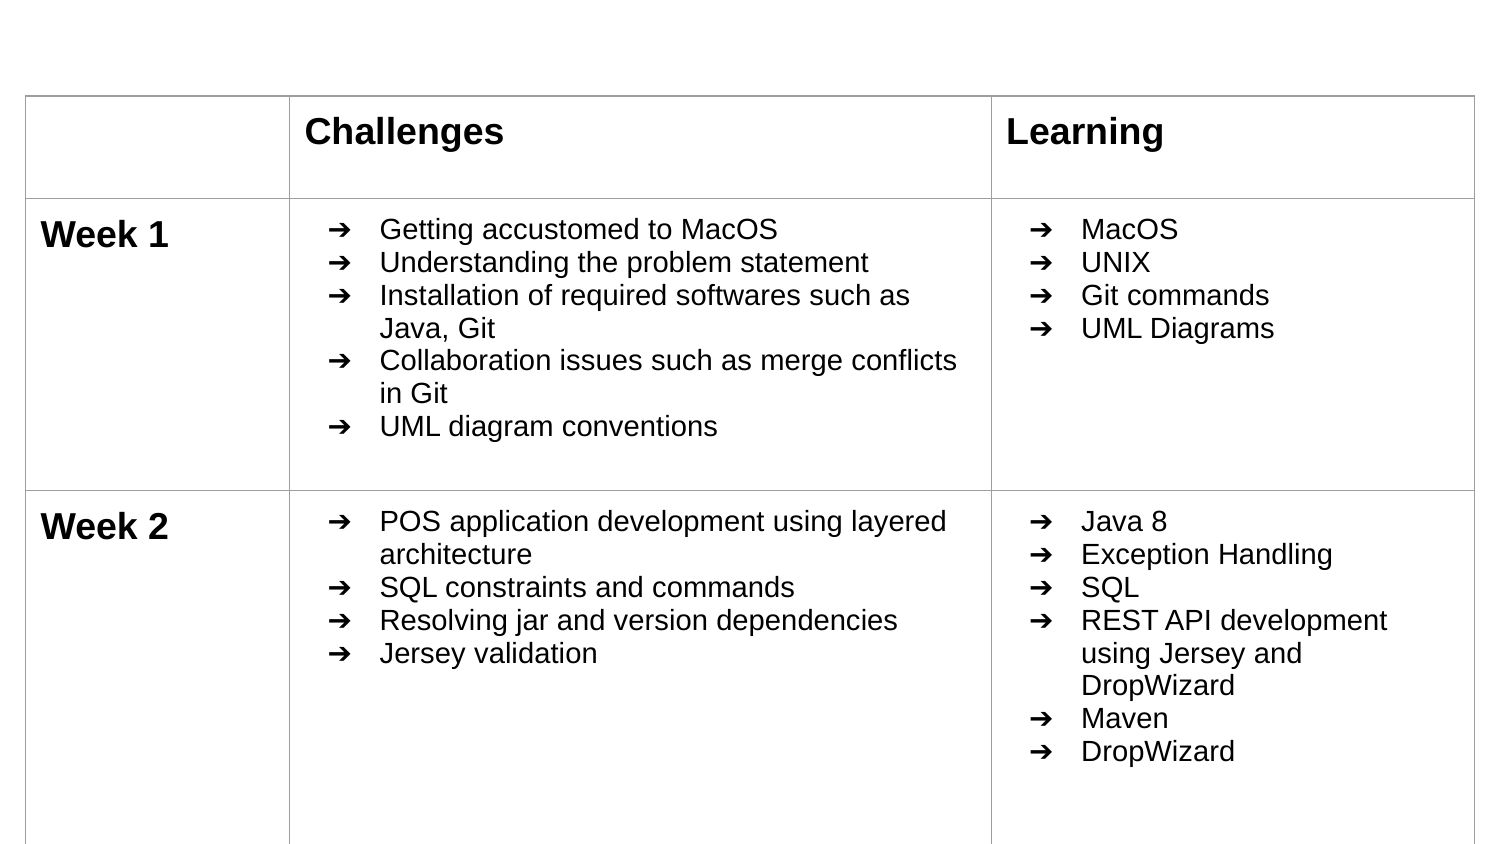

|  | Challenges | Learning |
| --- | --- | --- |
| Week 1 | Getting accustomed to MacOS Understanding the problem statement Installation of required softwares such as Java, Git Collaboration issues such as merge conflicts in Git UML diagram conventions | MacOS UNIX Git commands UML Diagrams |
| Week 2 | POS application development using layered architecture SQL constraints and commands Resolving jar and version dependencies Jersey validation | Java 8 Exception Handling SQL REST API development using Jersey and DropWizard Maven DropWizard |